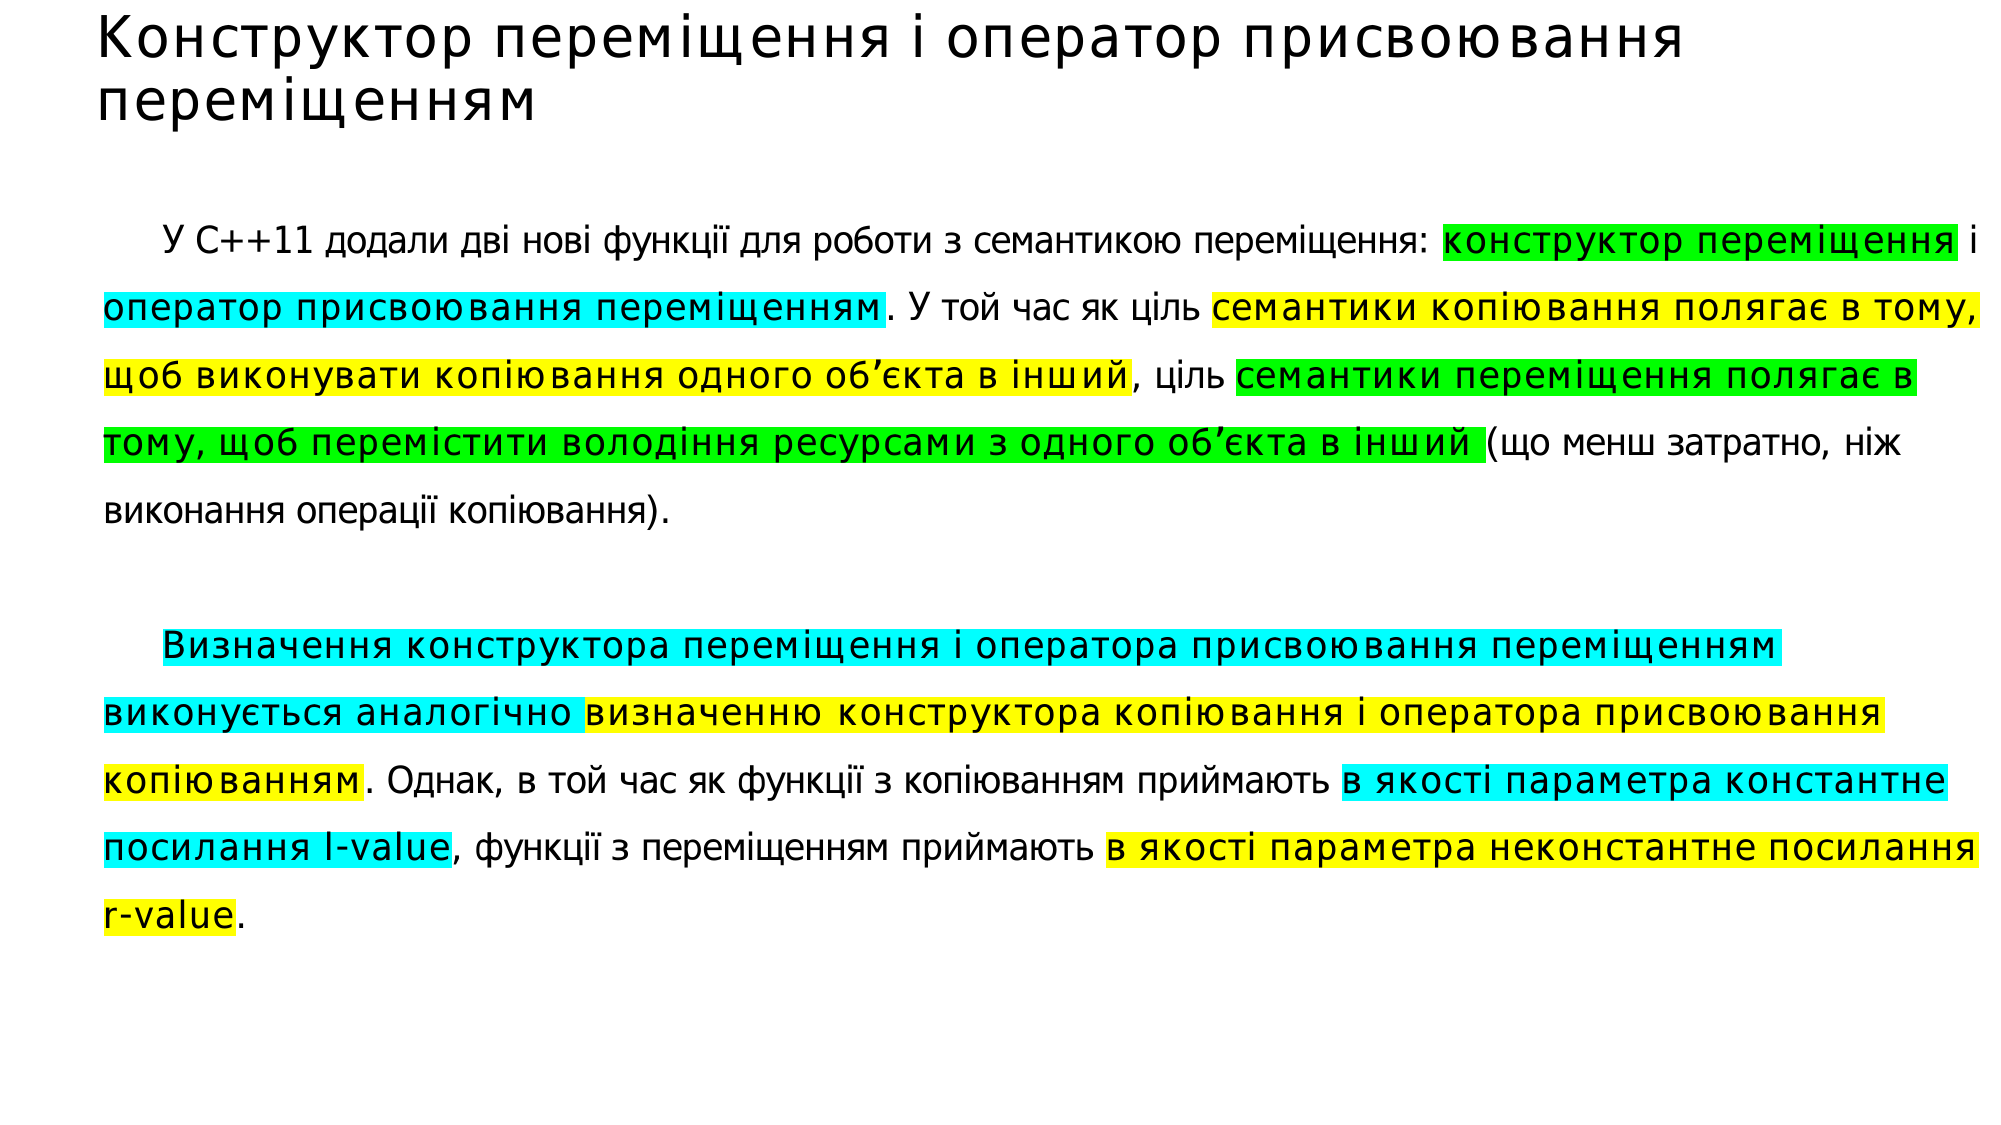

# Конструктор переміщення і оператор присвоювання переміщенням

У C++11 додали дві нові функції для роботи з семантикою переміщення: конструктор переміщення і оператор присвоювання переміщенням. У той час як ціль семантики копіювання полягає в тому, щоб виконувати копіювання одного об’єкта в інший, ціль семантики переміщення полягає в тому, щоб перемістити володіння ресурсами з одного об’єкта в інший (що менш затратно, ніж виконання операції копіювання).

Визначення конструктора переміщення і оператора присвоювання переміщенням виконується аналогічно визначенню конструктора копіювання і оператора присвоювання копіюванням. Однак, в той час як функції з копіюванням приймають в якості параметра константне посилання l-value, функції з переміщенням приймають в якості параметра неконстантне посилання r-value.